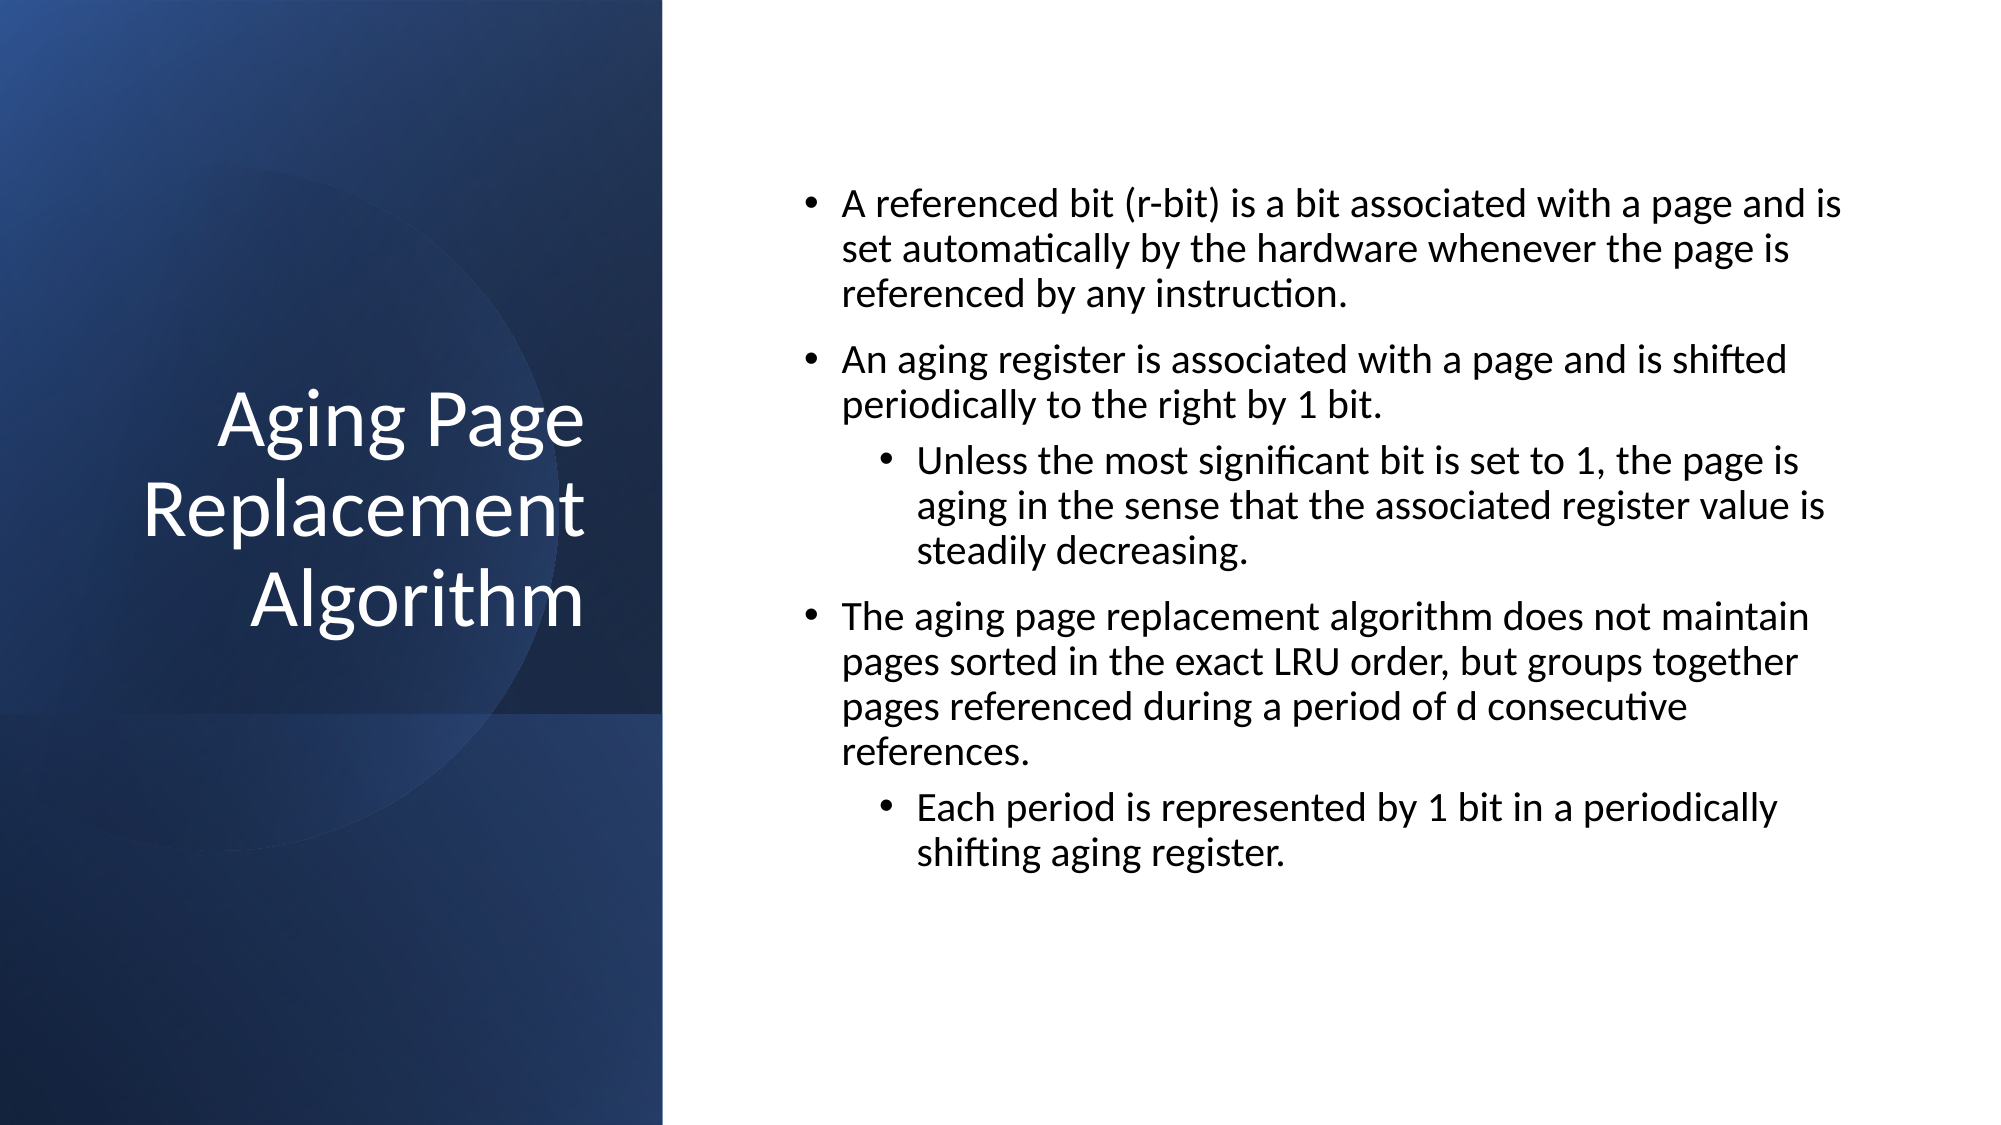

# Aging Page Replacement Algorithm
A referenced bit (r-bit) is a bit associated with a page and is set automatically by the hardware whenever the page is referenced by any instruction.
An aging register is associated with a page and is shifted periodically to the right by 1 bit.
Unless the most significant bit is set to 1, the page is aging in the sense that the associated register value is steadily decreasing.
The aging page replacement algorithm does not maintain pages sorted in the exact LRU order, but groups together pages referenced during a period of d consecutive references.
Each period is represented by 1 bit in a periodically shifting aging register.